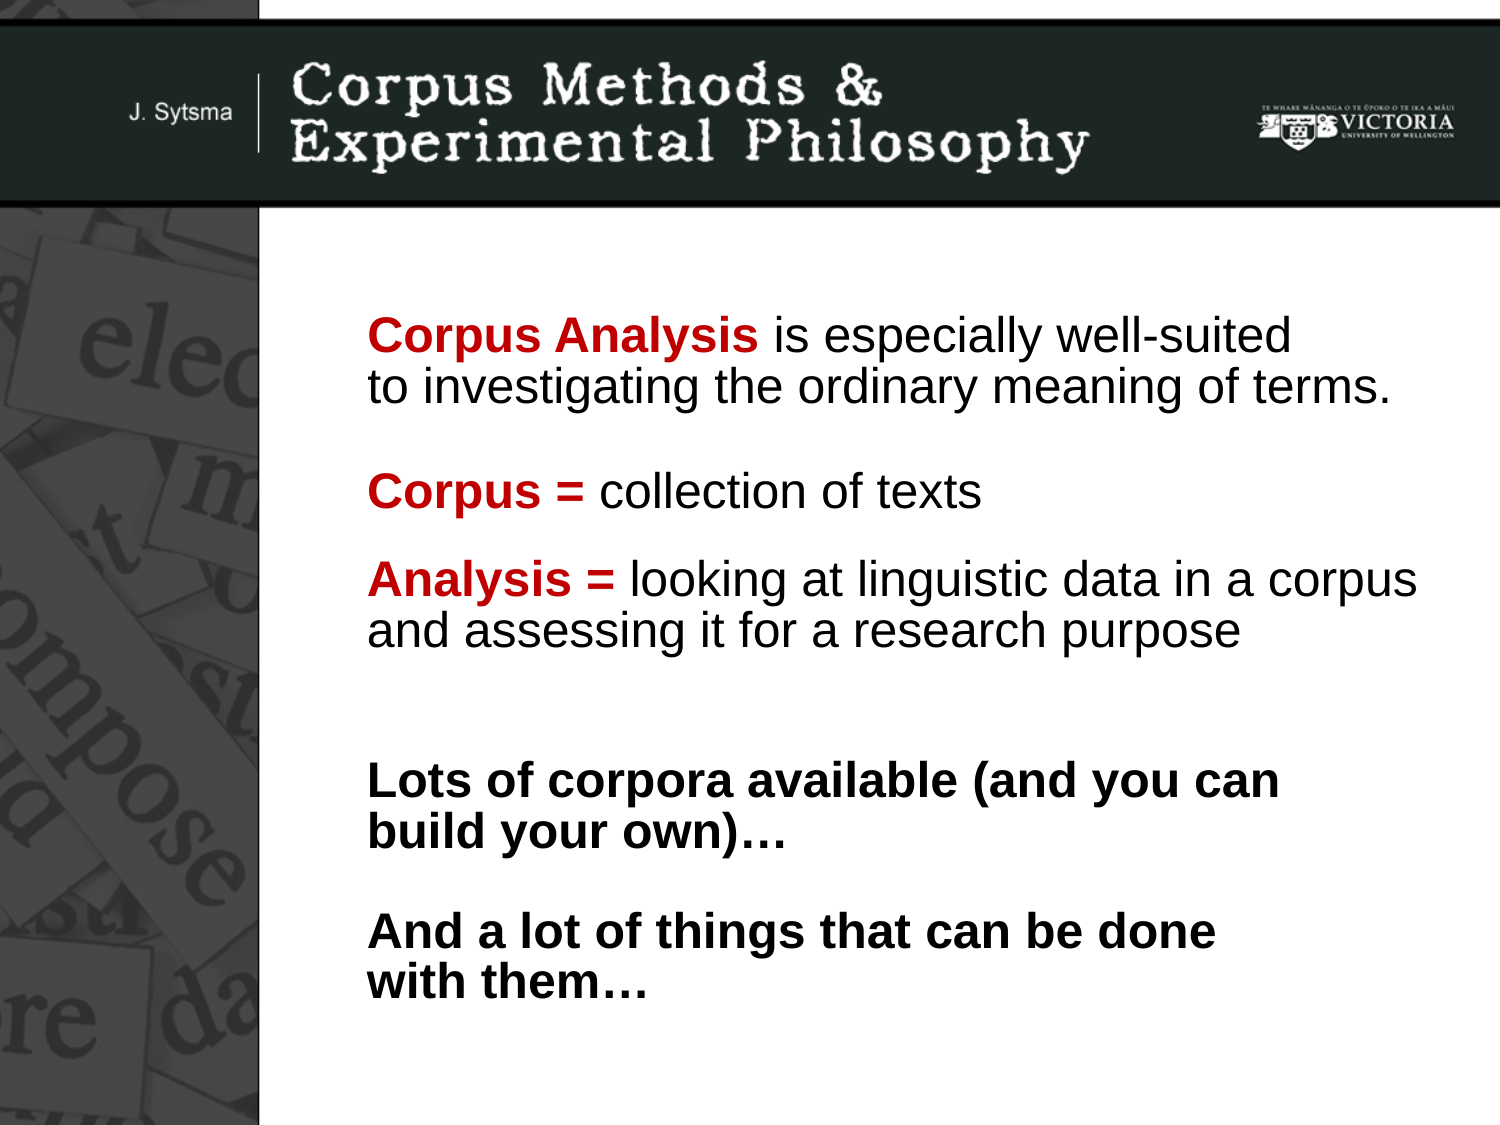

Corpus Analysis is especially well-suited
to investigating the ordinary meaning of terms.
Corpus = collection of texts
Analysis = looking at linguistic data in a corpus
and assessing it for a research purpose
Lots of corpora available (and you can
build your own)…
And a lot of things that can be done
with them…